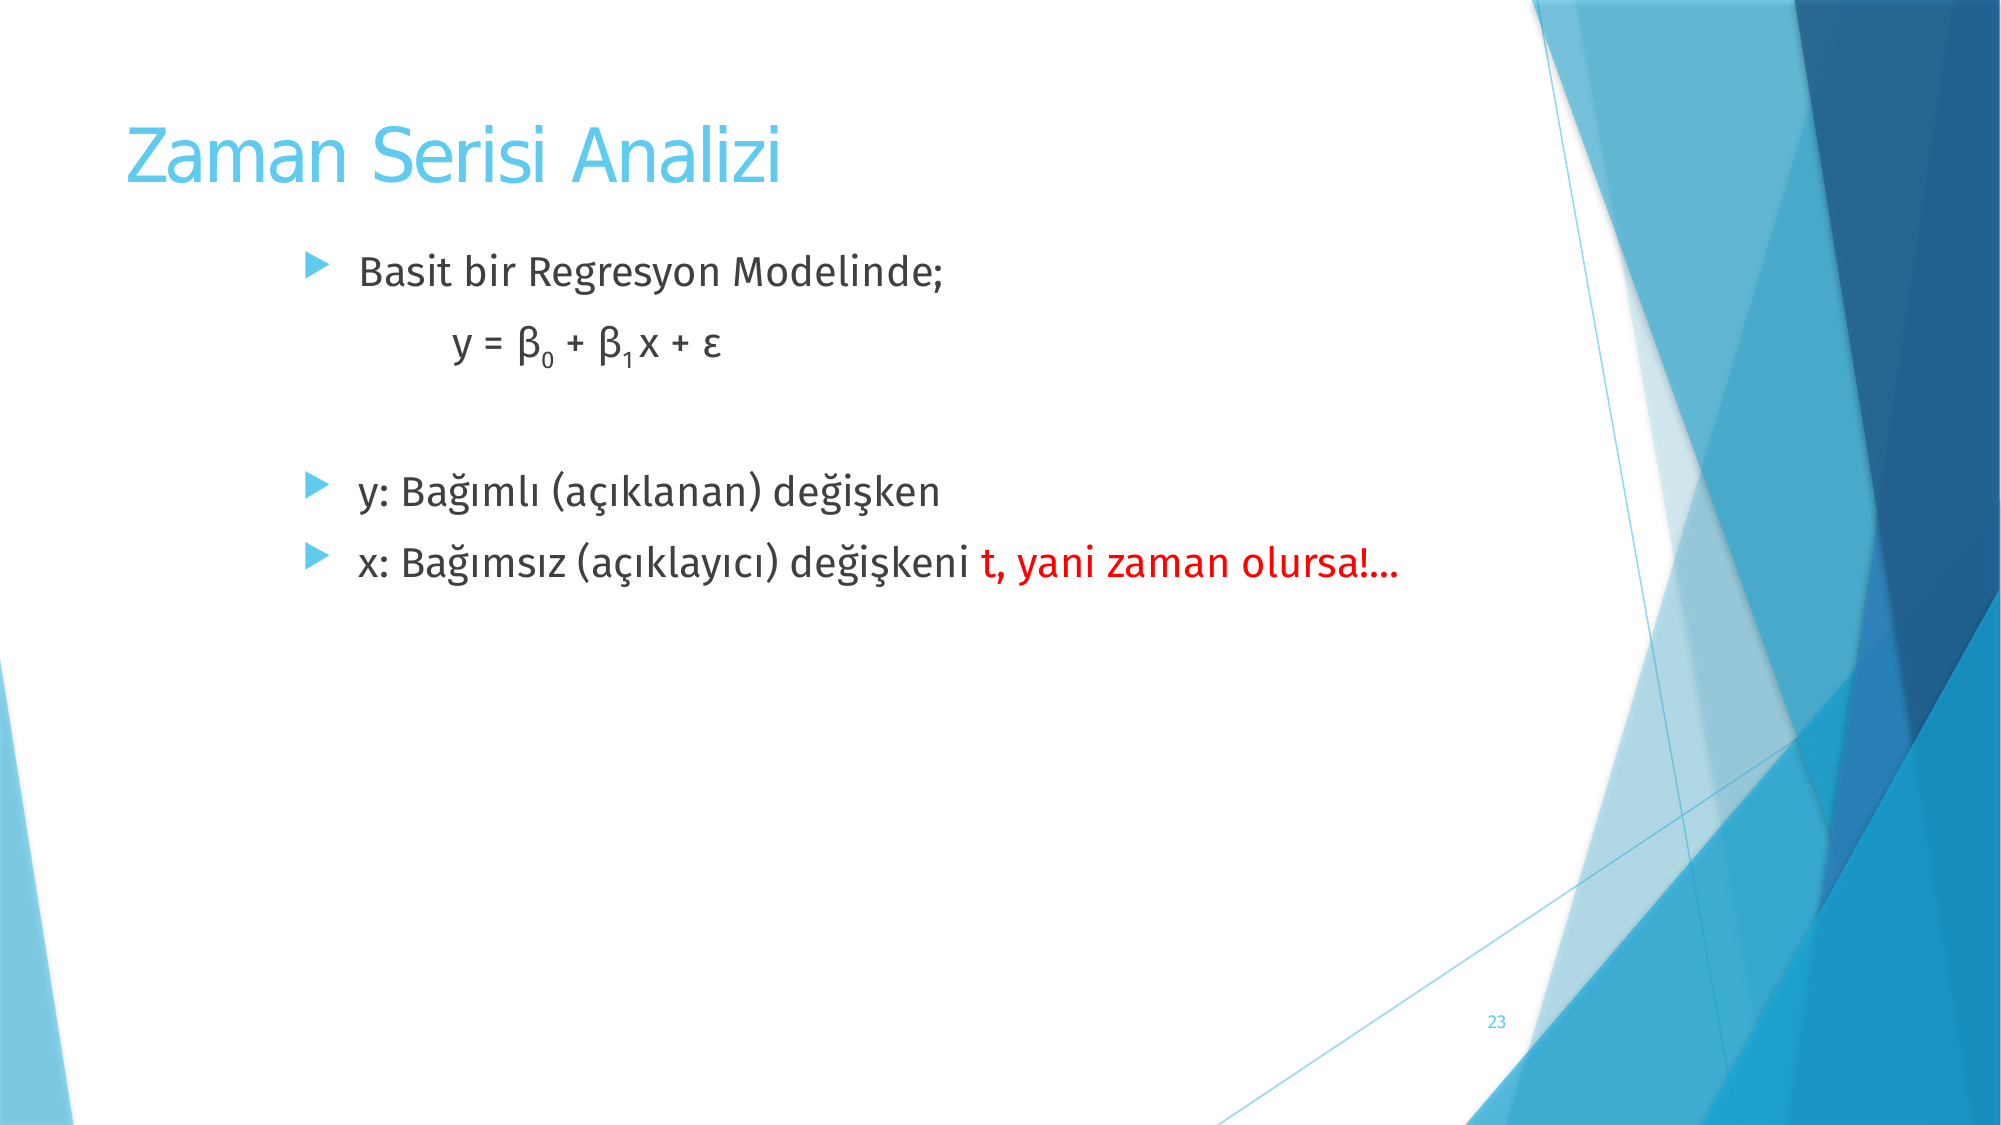

# Zaman Serisi Analizi
Basit bir Regresyon Modelinde;
	y = β0 + β1 x + ε

y: Bağımlı (açıklanan) değişken
x: Bağımsız (açıklayıcı) değişkeni t, yani zaman olursa!...

23